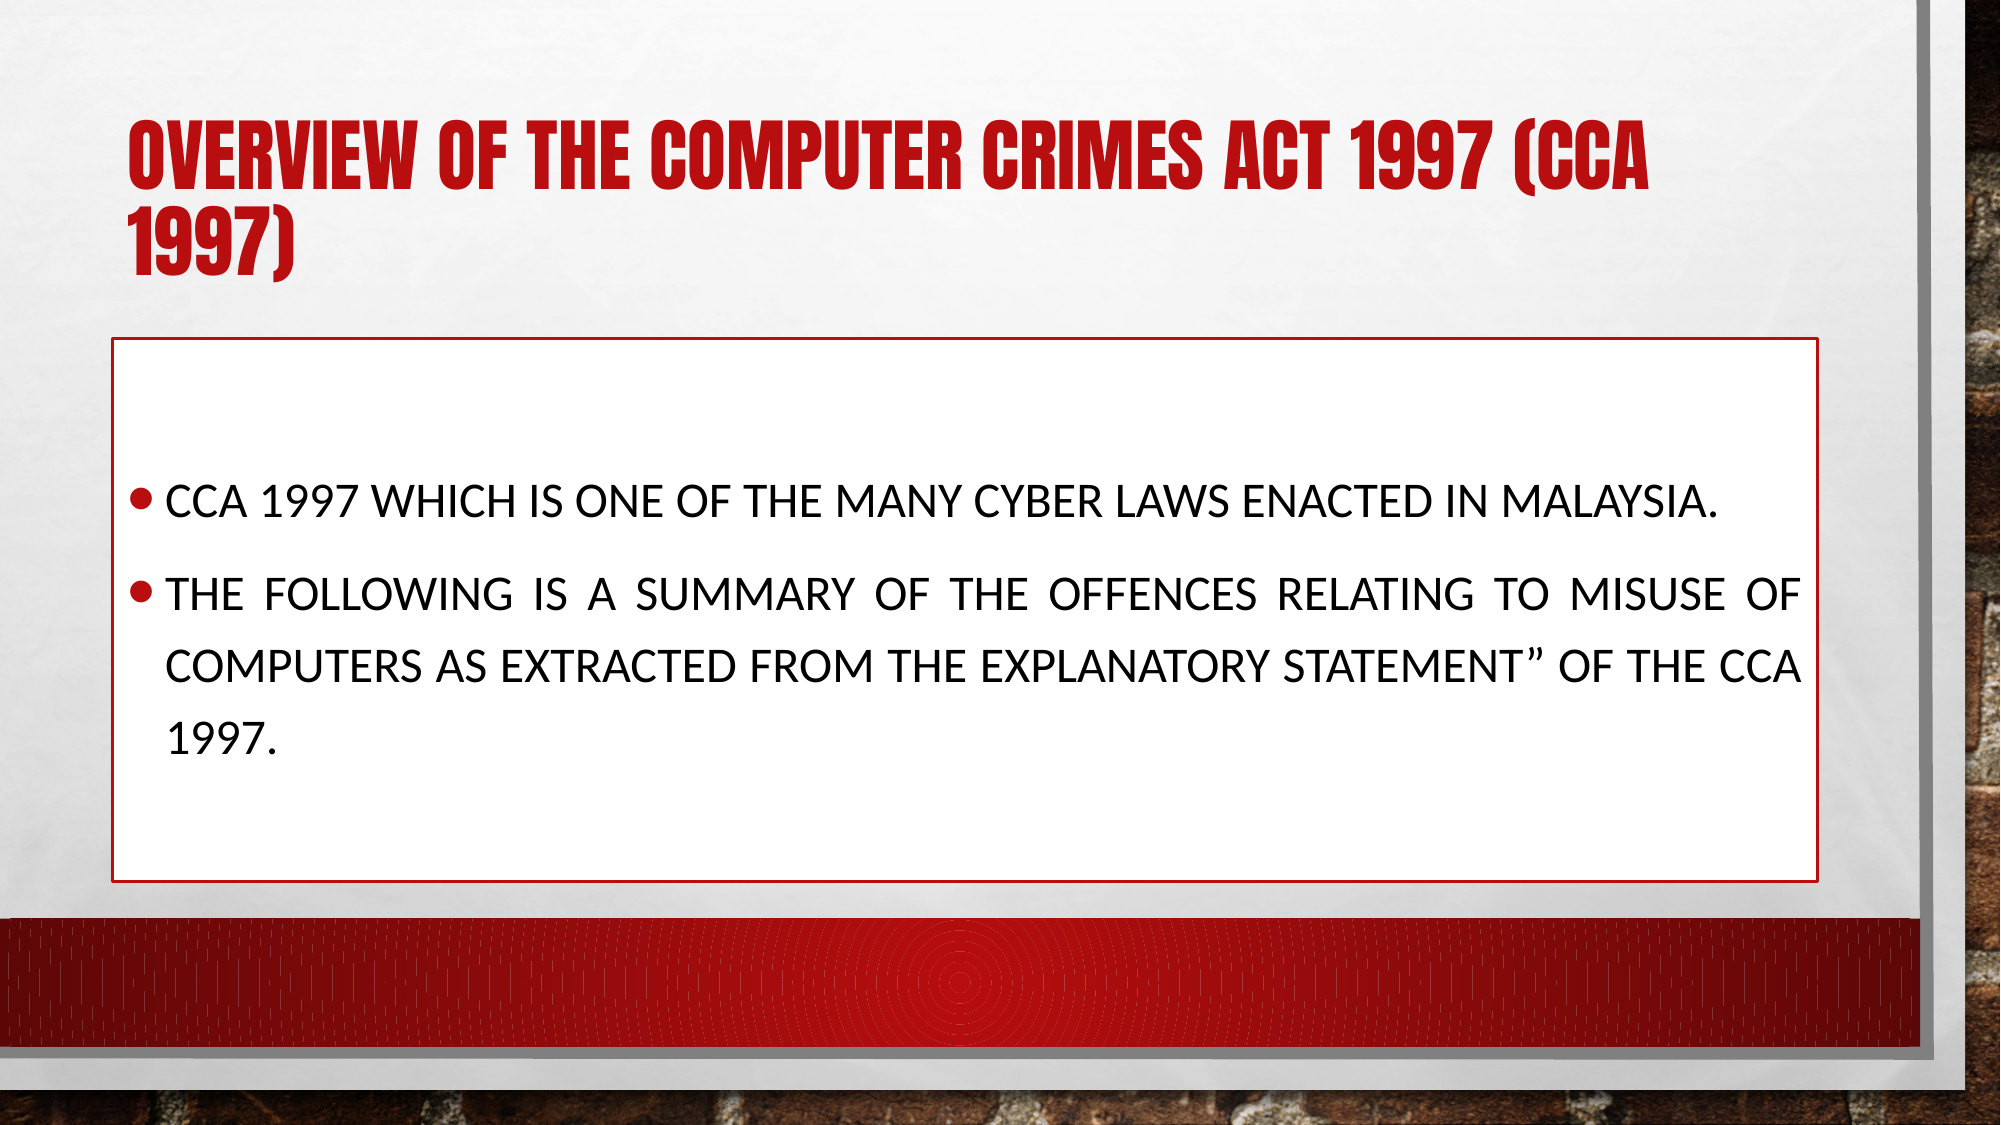

# Overview of the computer crimes act 1997 (cca 1997)
Cca 1997 which is one of the many cyber laws enacted in Malaysia.
The following is a summary of the offences relating to misuse of computers as extracted from the explanatory statement” of the cca 1997.